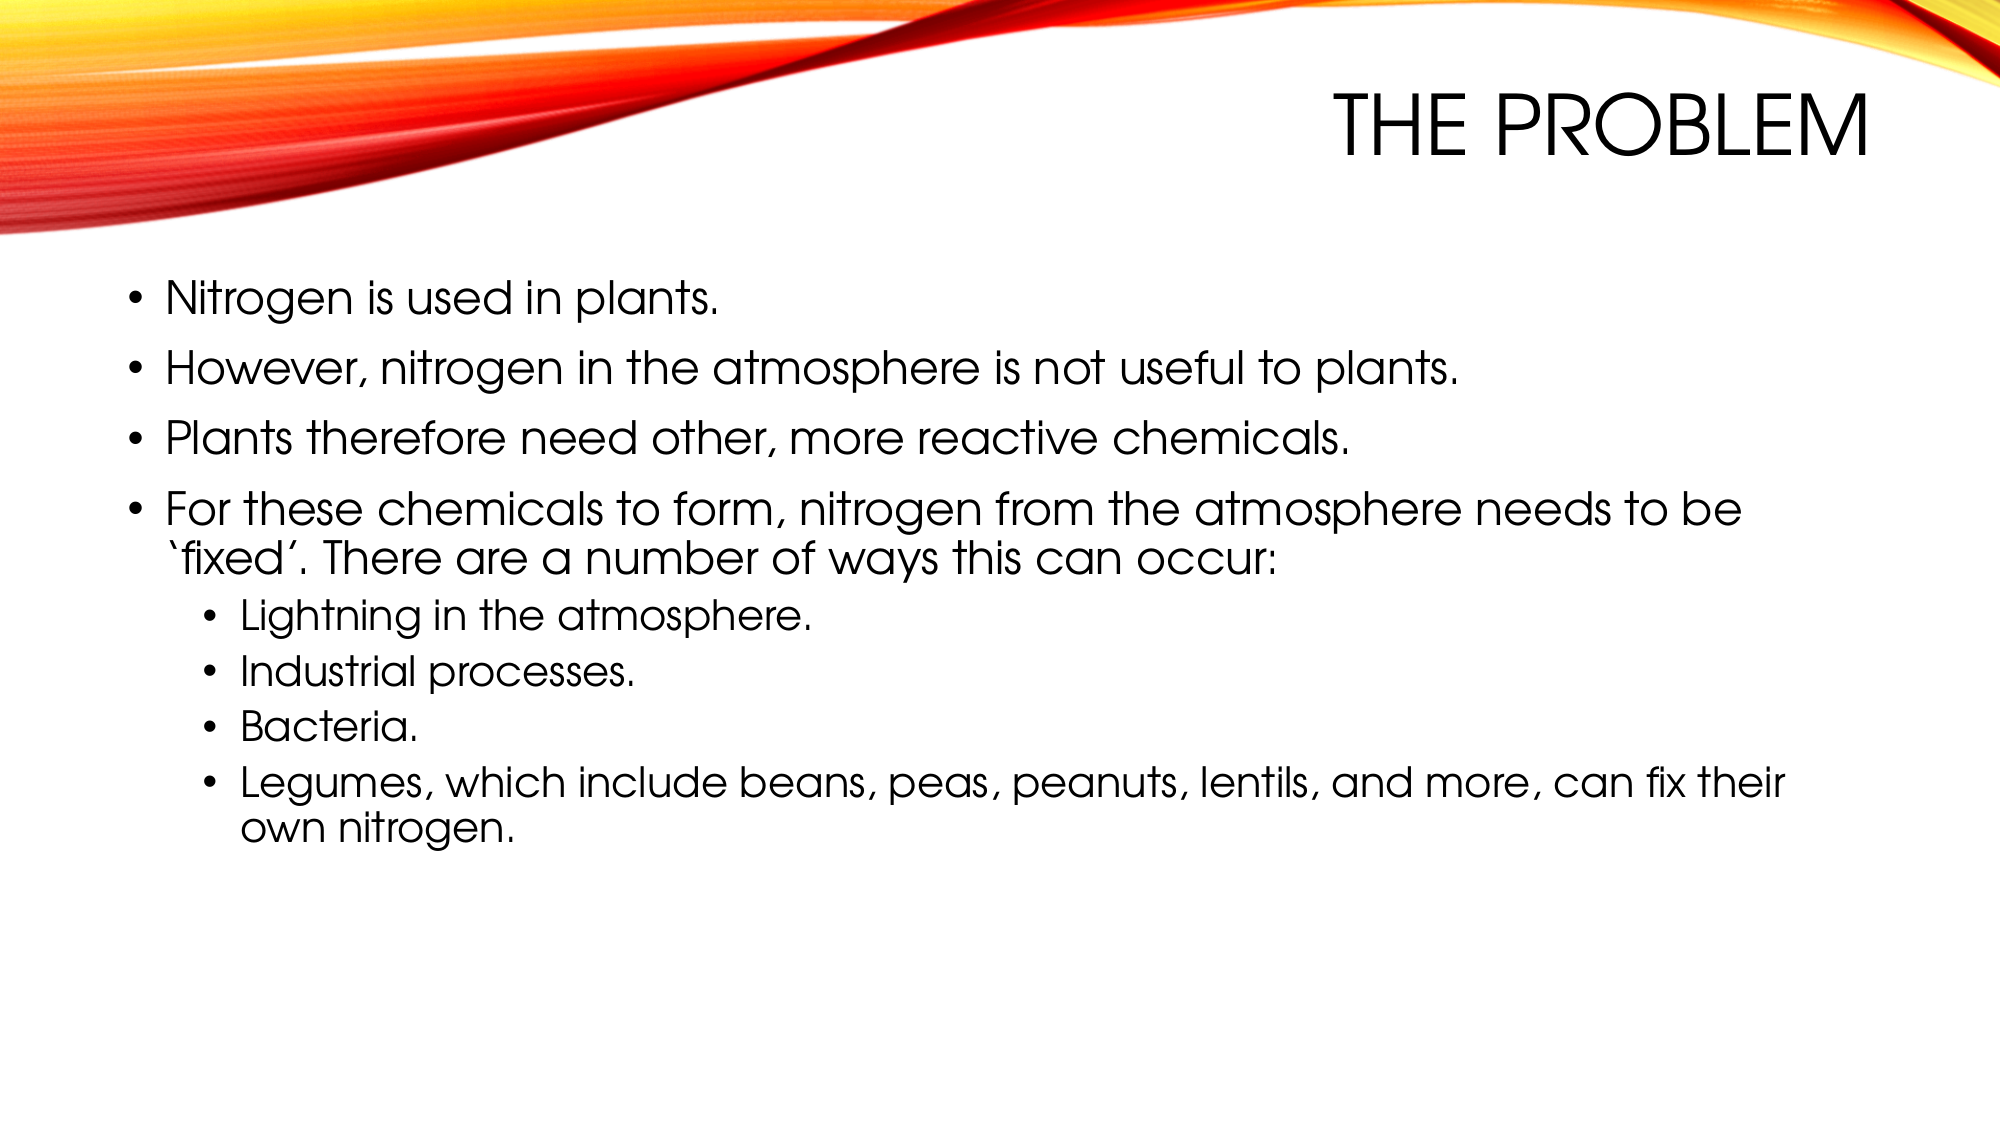

# The Problem
Nitrogen is used in plants.
However, nitrogen in the atmosphere is not useful to plants.
Plants therefore need other, more reactive chemicals.
For these chemicals to form, nitrogen from the atmosphere needs to be ‘fixed’. There are a number of ways this can occur:
Lightning in the atmosphere.
Industrial processes.
Bacteria.
Legumes, which include beans, peas, peanuts, lentils, and more, can fix their own nitrogen.